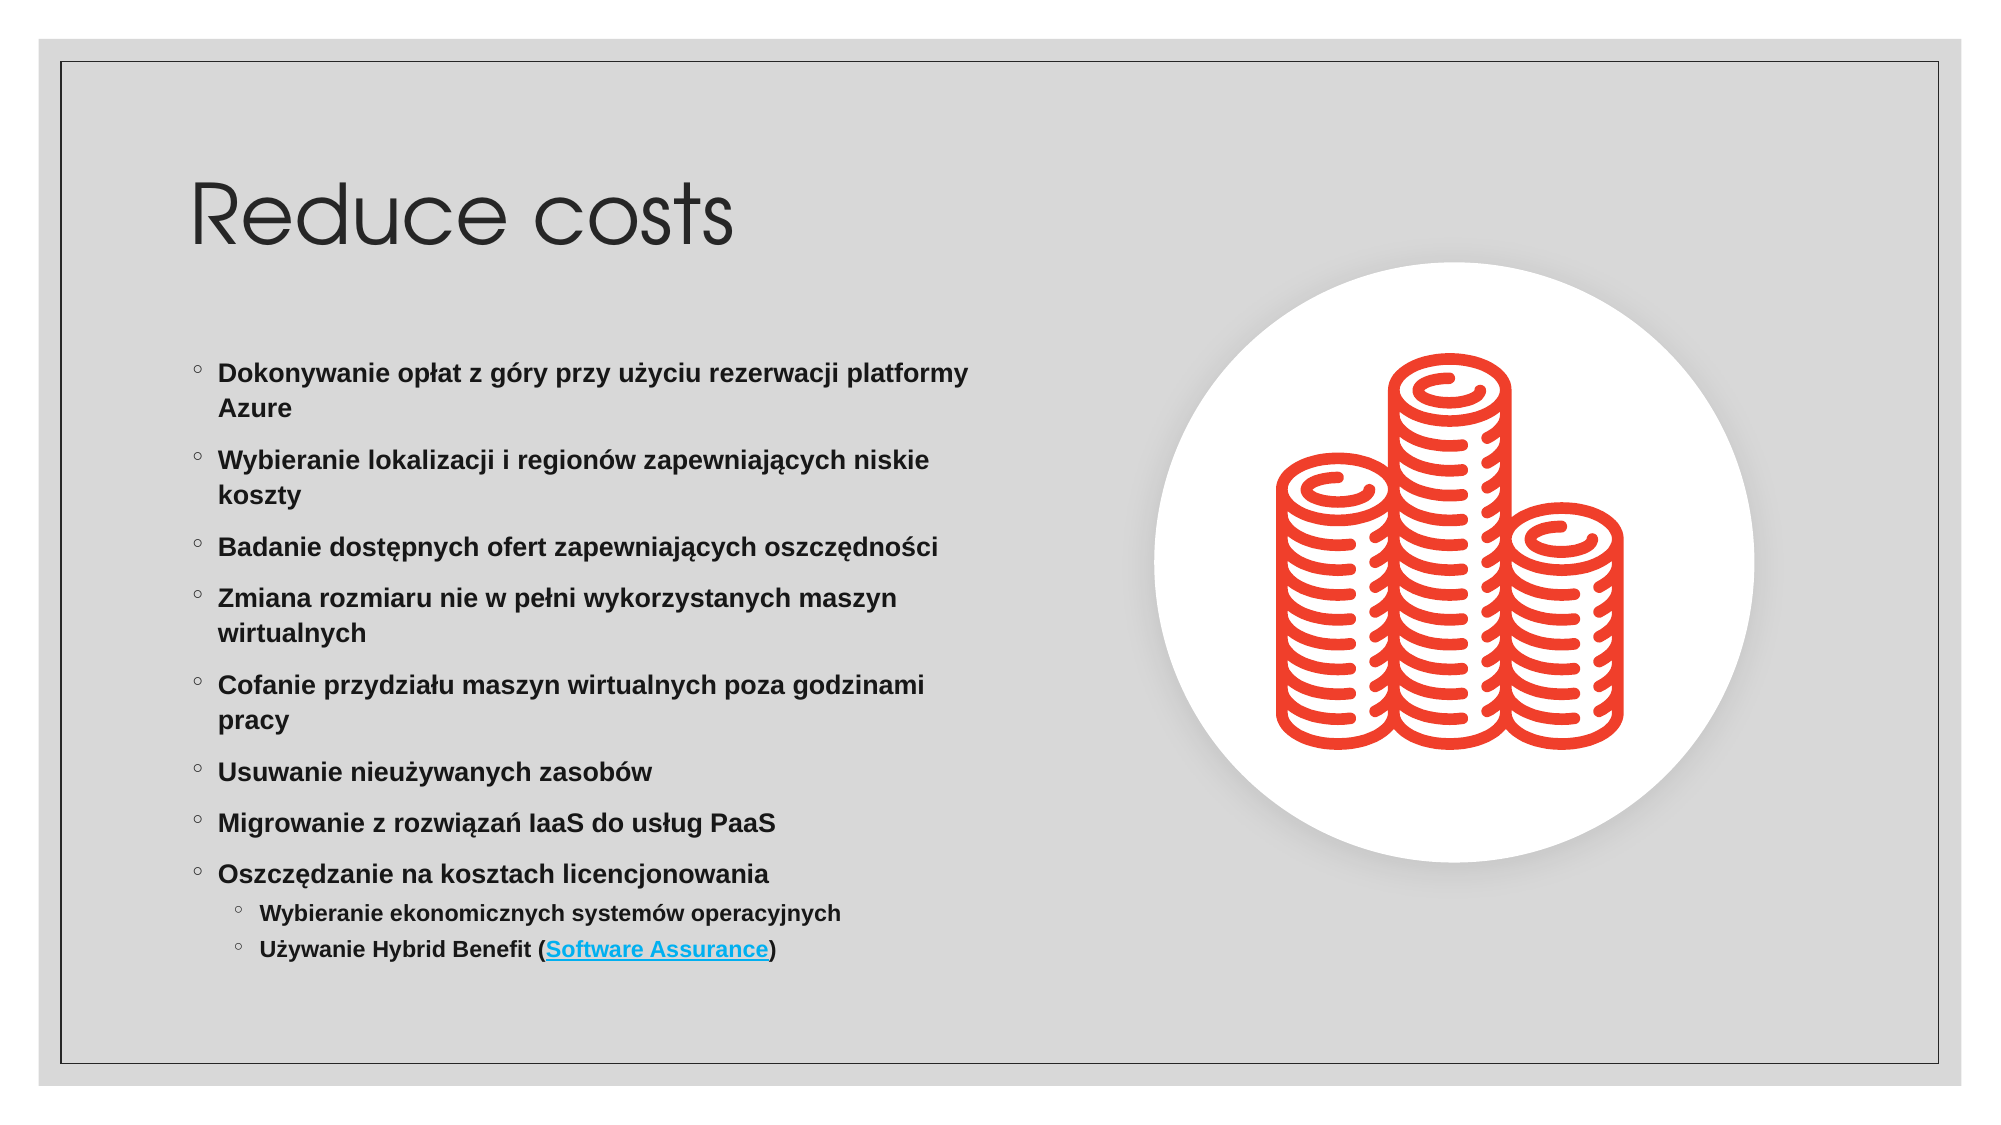

# Reduce costs

Dokonywanie opłat z góry przy użyciu rezerwacji platformy Azure
Wybieranie lokalizacji i regionów zapewniających niskie koszty
Badanie dostępnych ofert zapewniających oszczędności
Zmiana rozmiaru nie w pełni wykorzystanych maszyn wirtualnych
Cofanie przydziału maszyn wirtualnych poza godzinami pracy
Usuwanie nieużywanych zasobów
Migrowanie z rozwiązań IaaS do usług PaaS
Oszczędzanie na kosztach licencjonowania
Wybieranie ekonomicznych systemów operacyjnych
Używanie Hybrid Benefit (Software Assurance)